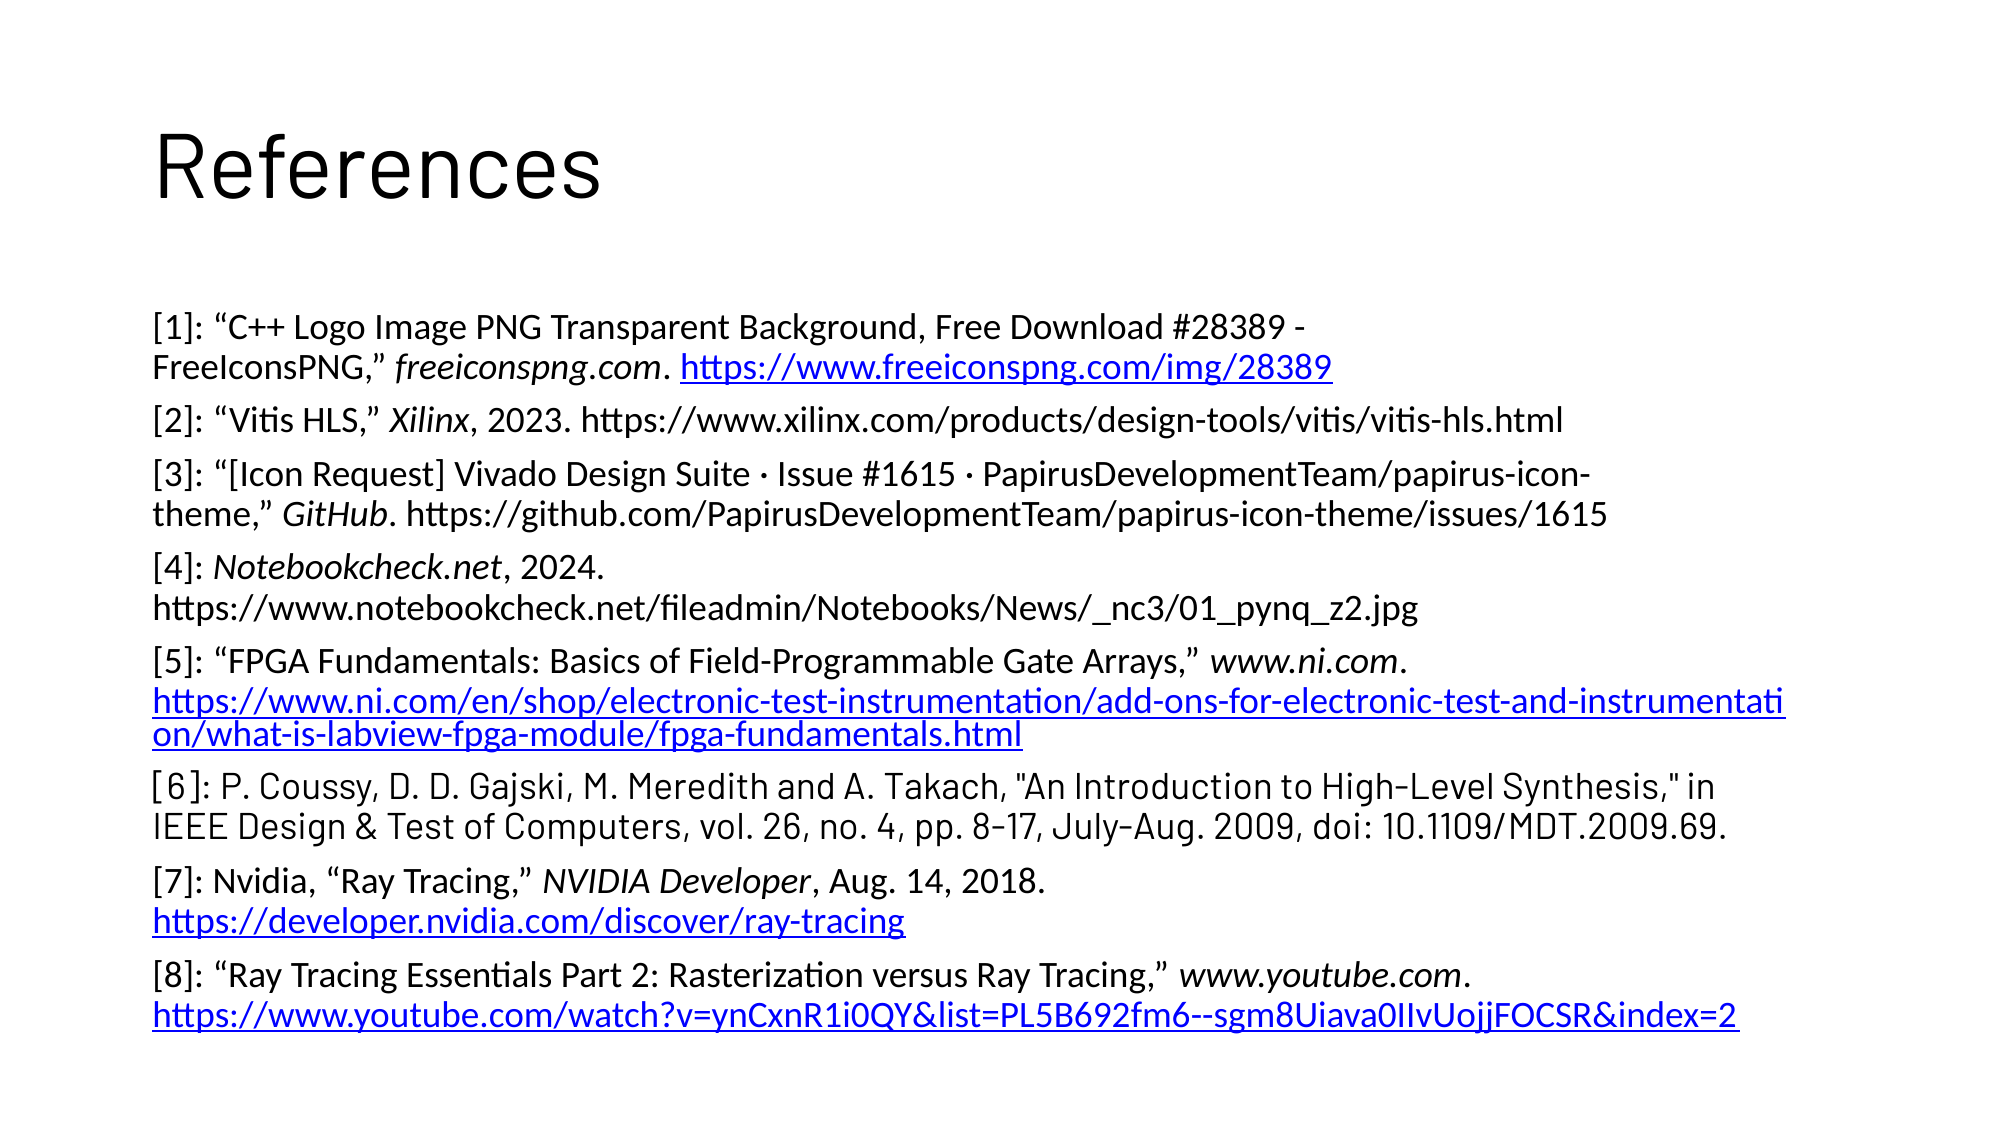

# References
[1]: “C++ Logo Image PNG Transparent Background, Free Download #28389 - FreeIconsPNG,” freeiconspng.com. https://www.freeiconspng.com/img/28389
[2]: “Vitis HLS,” Xilinx, 2023. https://www.xilinx.com/products/design-tools/vitis/vitis-hls.html
‌[3]: “[Icon Request] Vivado Design Suite · Issue #1615 · PapirusDevelopmentTeam/papirus-icon-theme,” GitHub. https://github.com/PapirusDevelopmentTeam/papirus-icon-theme/issues/1615
‌[4]: Notebookcheck.net, 2024. https://www.notebookcheck.net/fileadmin/Notebooks/News/_nc3/01_pynq_z2.jpg
[5]: “FPGA Fundamentals: Basics of Field-Programmable Gate Arrays,” www.ni.com. https://www.ni.com/en/shop/electronic-test-instrumentation/add-ons-for-electronic-test-and-instrumentation/what-is-labview-fpga-module/fpga-fundamentals.html
[6]: P. Coussy, D. D. Gajski, M. Meredith and A. Takach, "An Introduction to High-Level Synthesis," in IEEE Design & Test of Computers, vol. 26, no. 4, pp. 8-17, July-Aug. 2009, doi: 10.1109/MDT.2009.69.
[7]: Nvidia, “Ray Tracing,” NVIDIA Developer, Aug. 14, 2018. https://developer.nvidia.com/discover/ray-tracing
[8]: “Ray Tracing Essentials Part 2: Rasterization versus Ray Tracing,” www.youtube.com. https://www.youtube.com/watch?v=ynCxnR1i0QY&list=PL5B692fm6--sgm8Uiava0IIvUojjFOCSR&index=2